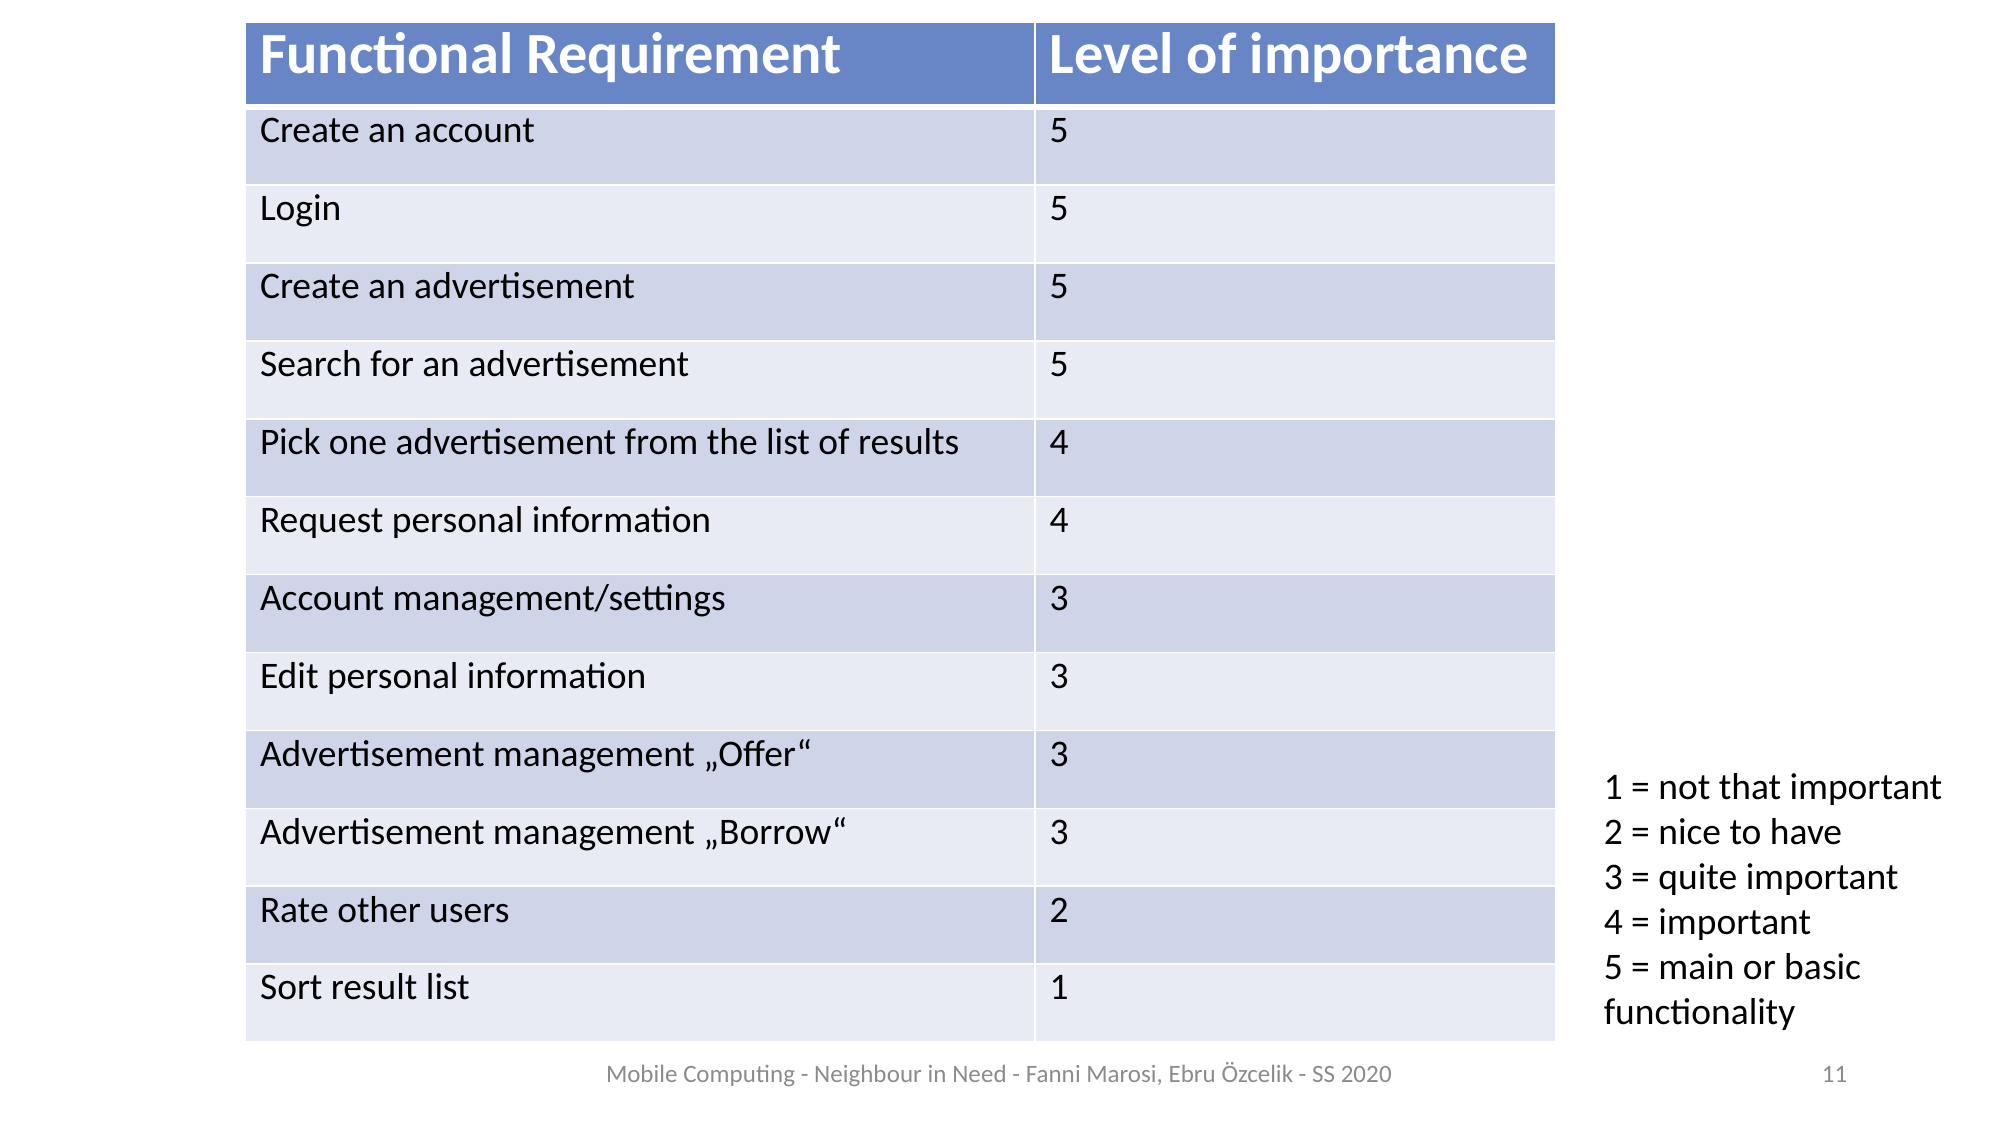

| Functional Requirement | Level of importance |
| --- | --- |
| Create an account | 5 |
| Login | 5 |
| Create an advertisement | 5 |
| Search for an advertisement | 5 |
| Pick one advertisement from the list of results | 4 |
| Request personal information | 4 |
| Account management/settings | 3 |
| Edit personal information | 3 |
| Advertisement management „Offer“ | 3 |
| Advertisement management „Borrow“ | 3 |
| Rate other users | 2 |
| Sort result list | 1 |
1 = not that important
2 = nice to have
3 = quite important
4 = important
5 = main or basic functionality
Mobile Computing - Neighbour in Need - Fanni Marosi, Ebru Özcelik - SS 2020
11